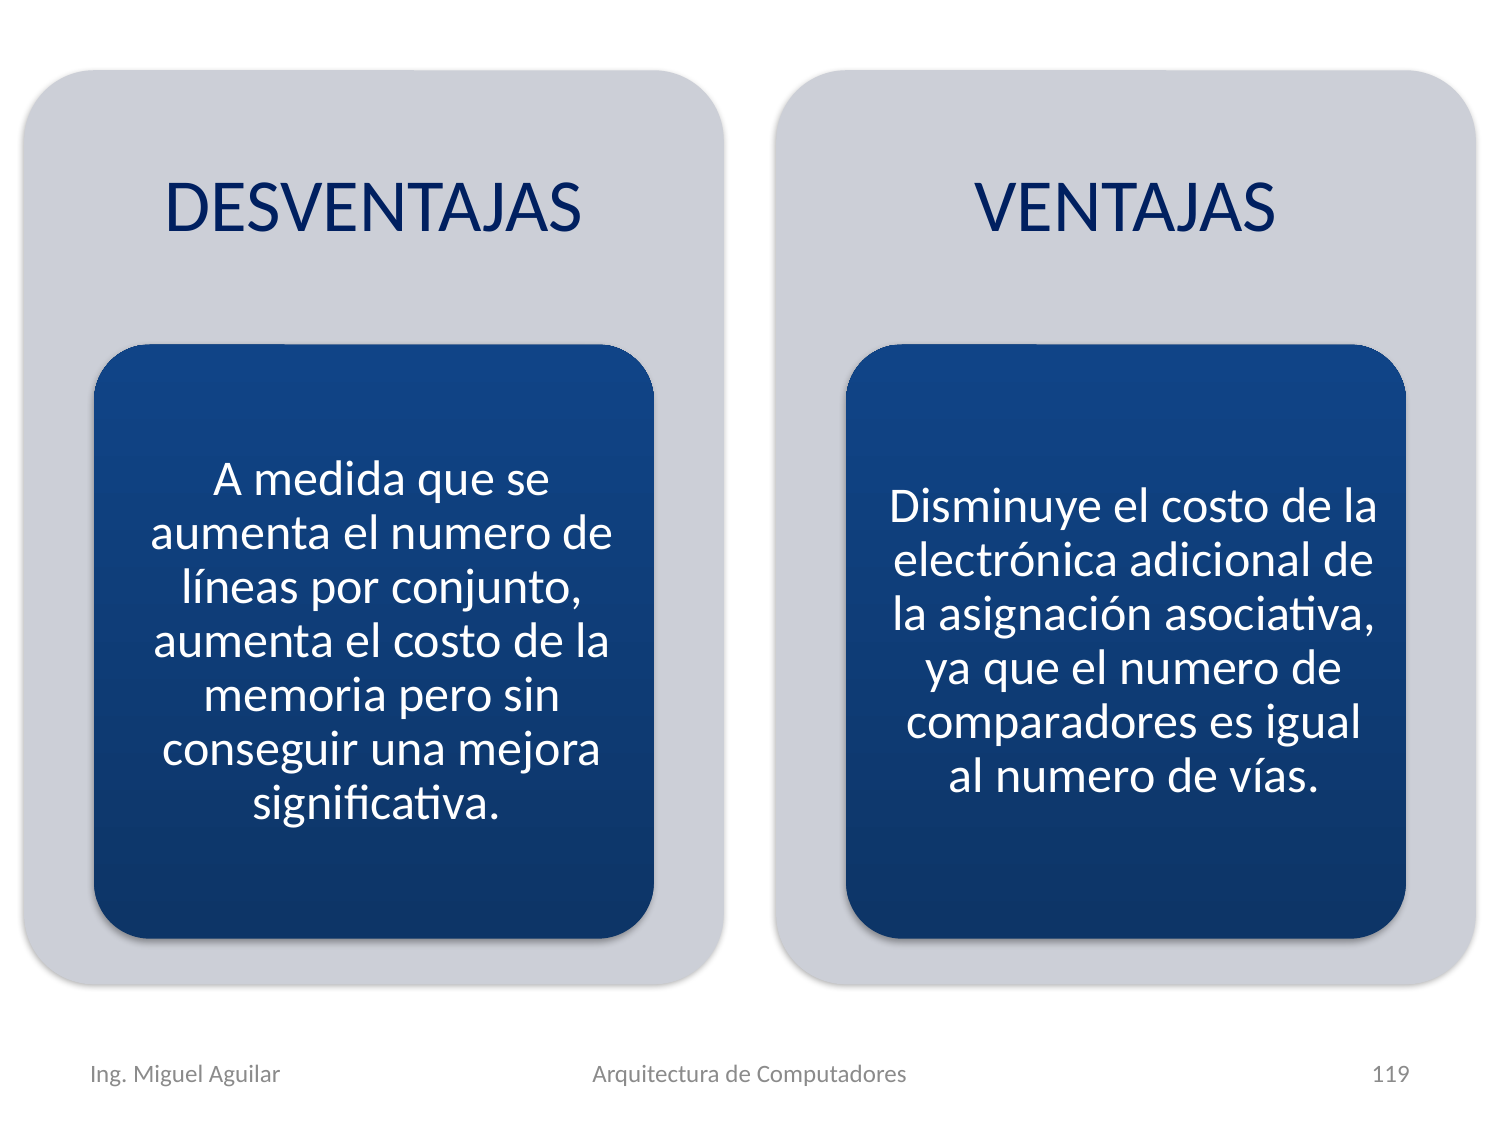

DESVENTAJAS
A medida que se aumenta el numero de líneas por conjunto, aumenta el costo de la memoria pero sin conseguir una mejora significativa.
VENTAJAS
Disminuye el costo de la electrónica adicional de la asignación asociativa, ya que el numero de comparadores es igual al numero de vías.
Ing. Miguel Aguilar
Arquitectura de Computadores
119